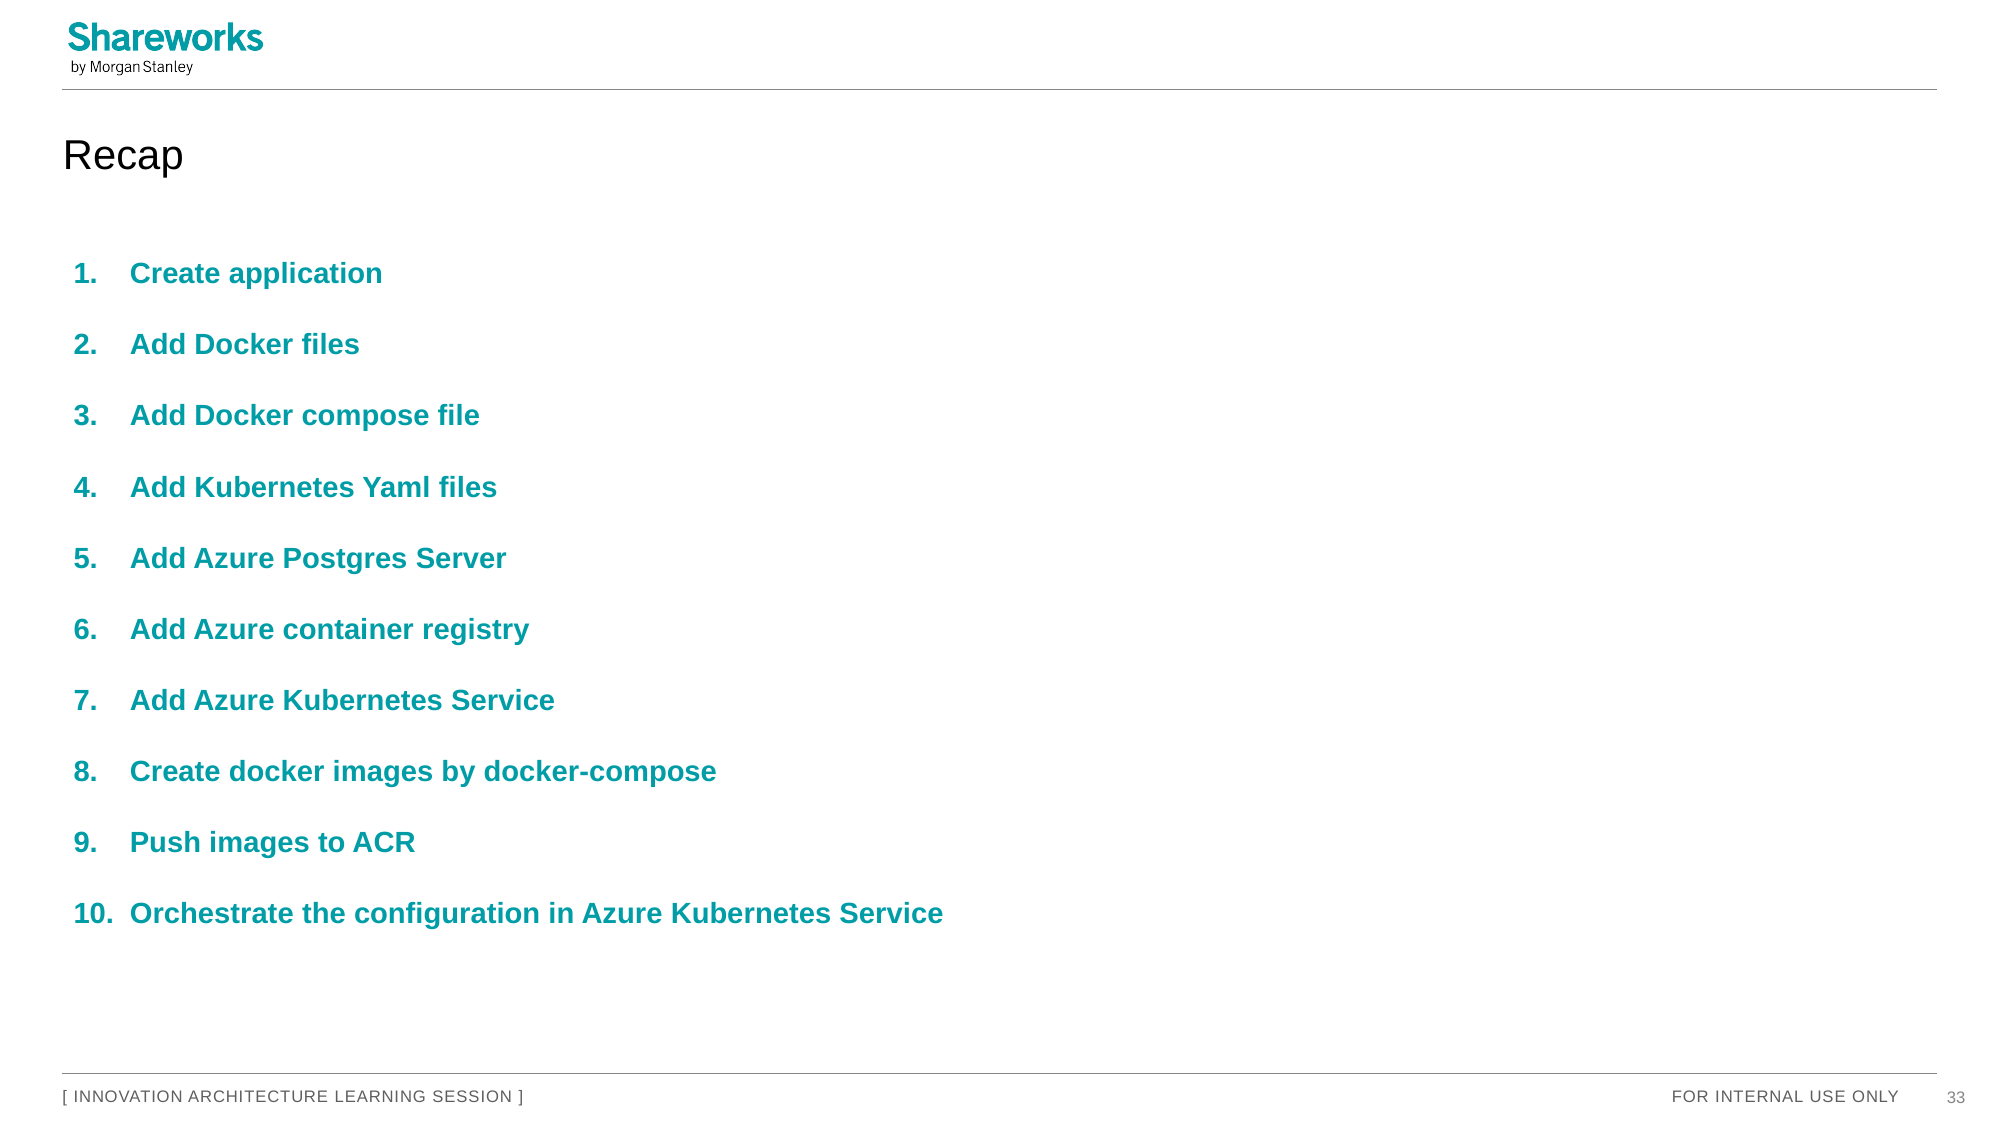

# Recap
Create application
Add Docker files
Add Docker compose file
Add Kubernetes Yaml files
Add Azure Postgres Server
Add Azure container registry
Add Azure Kubernetes Service
Create docker images by docker-compose
Push images to ACR
Orchestrate the configuration in Azure Kubernetes Service